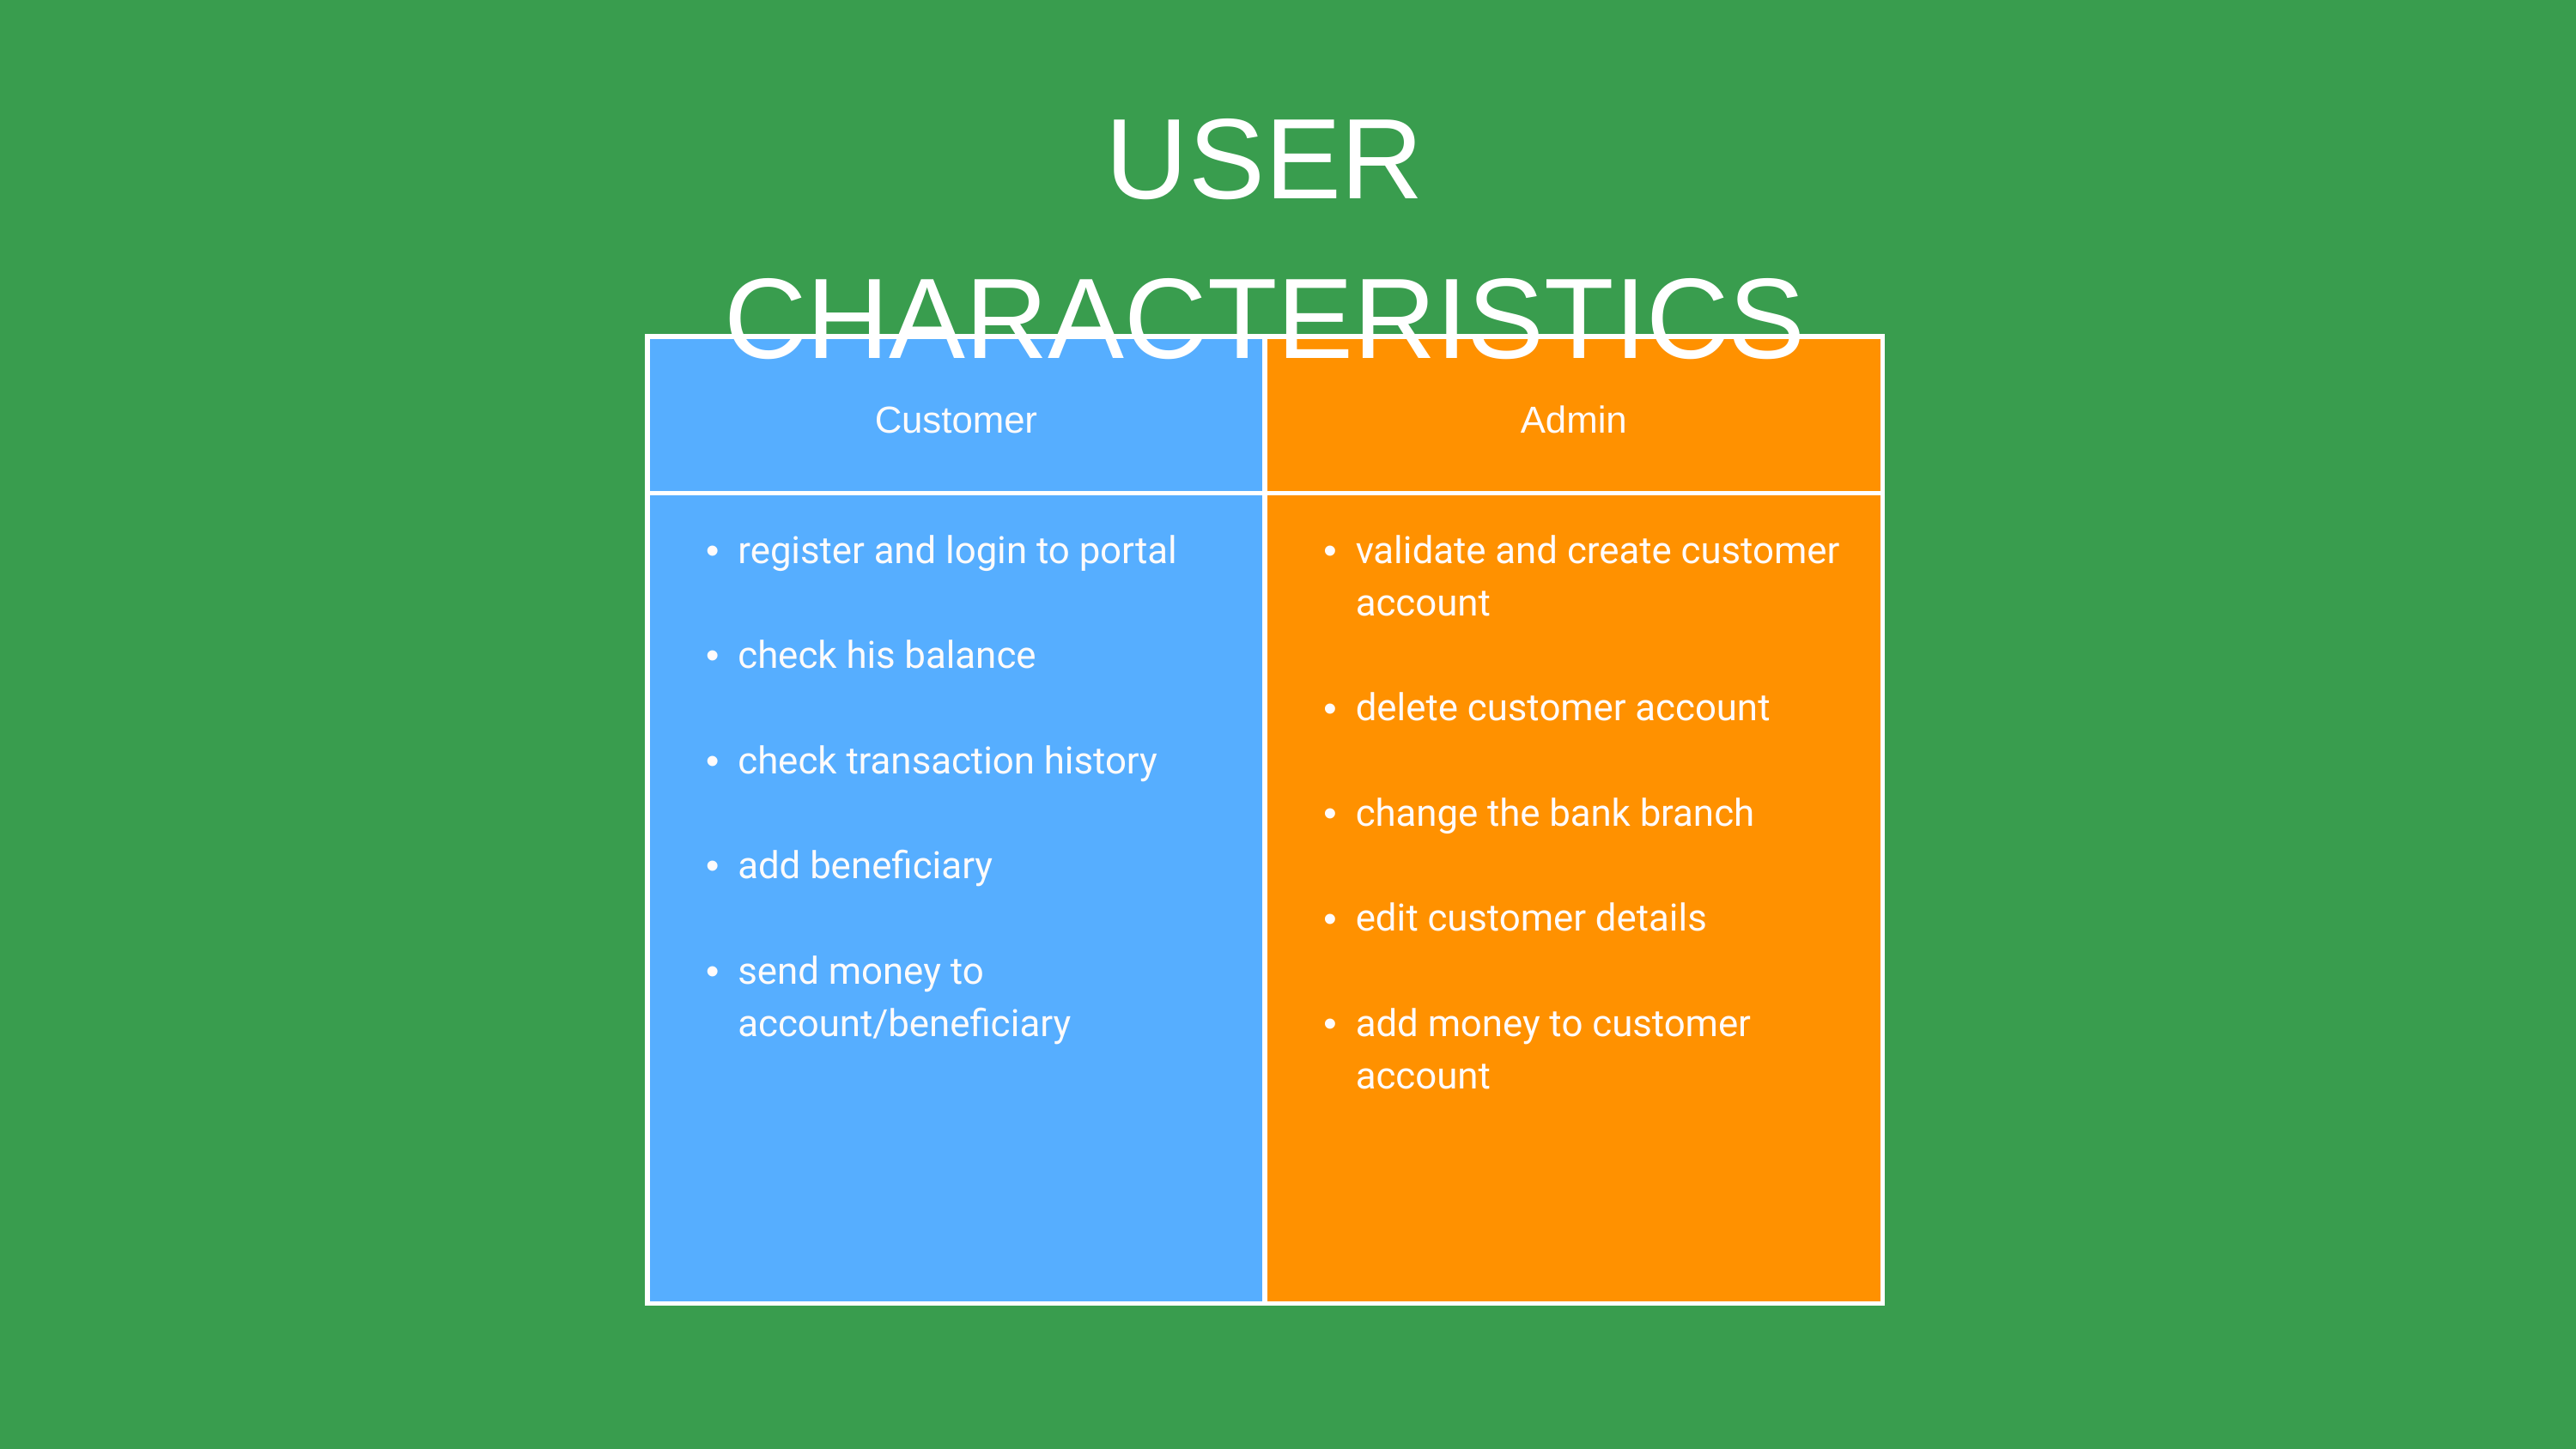

USER CHARACTERISTICS
| Customer | Admin |
| --- | --- |
| register and login to portal check his balance check transaction history add beneficiary send money to account/beneficiary | validate and create customer account delete customer account change the bank branch edit customer details add money to customer account |